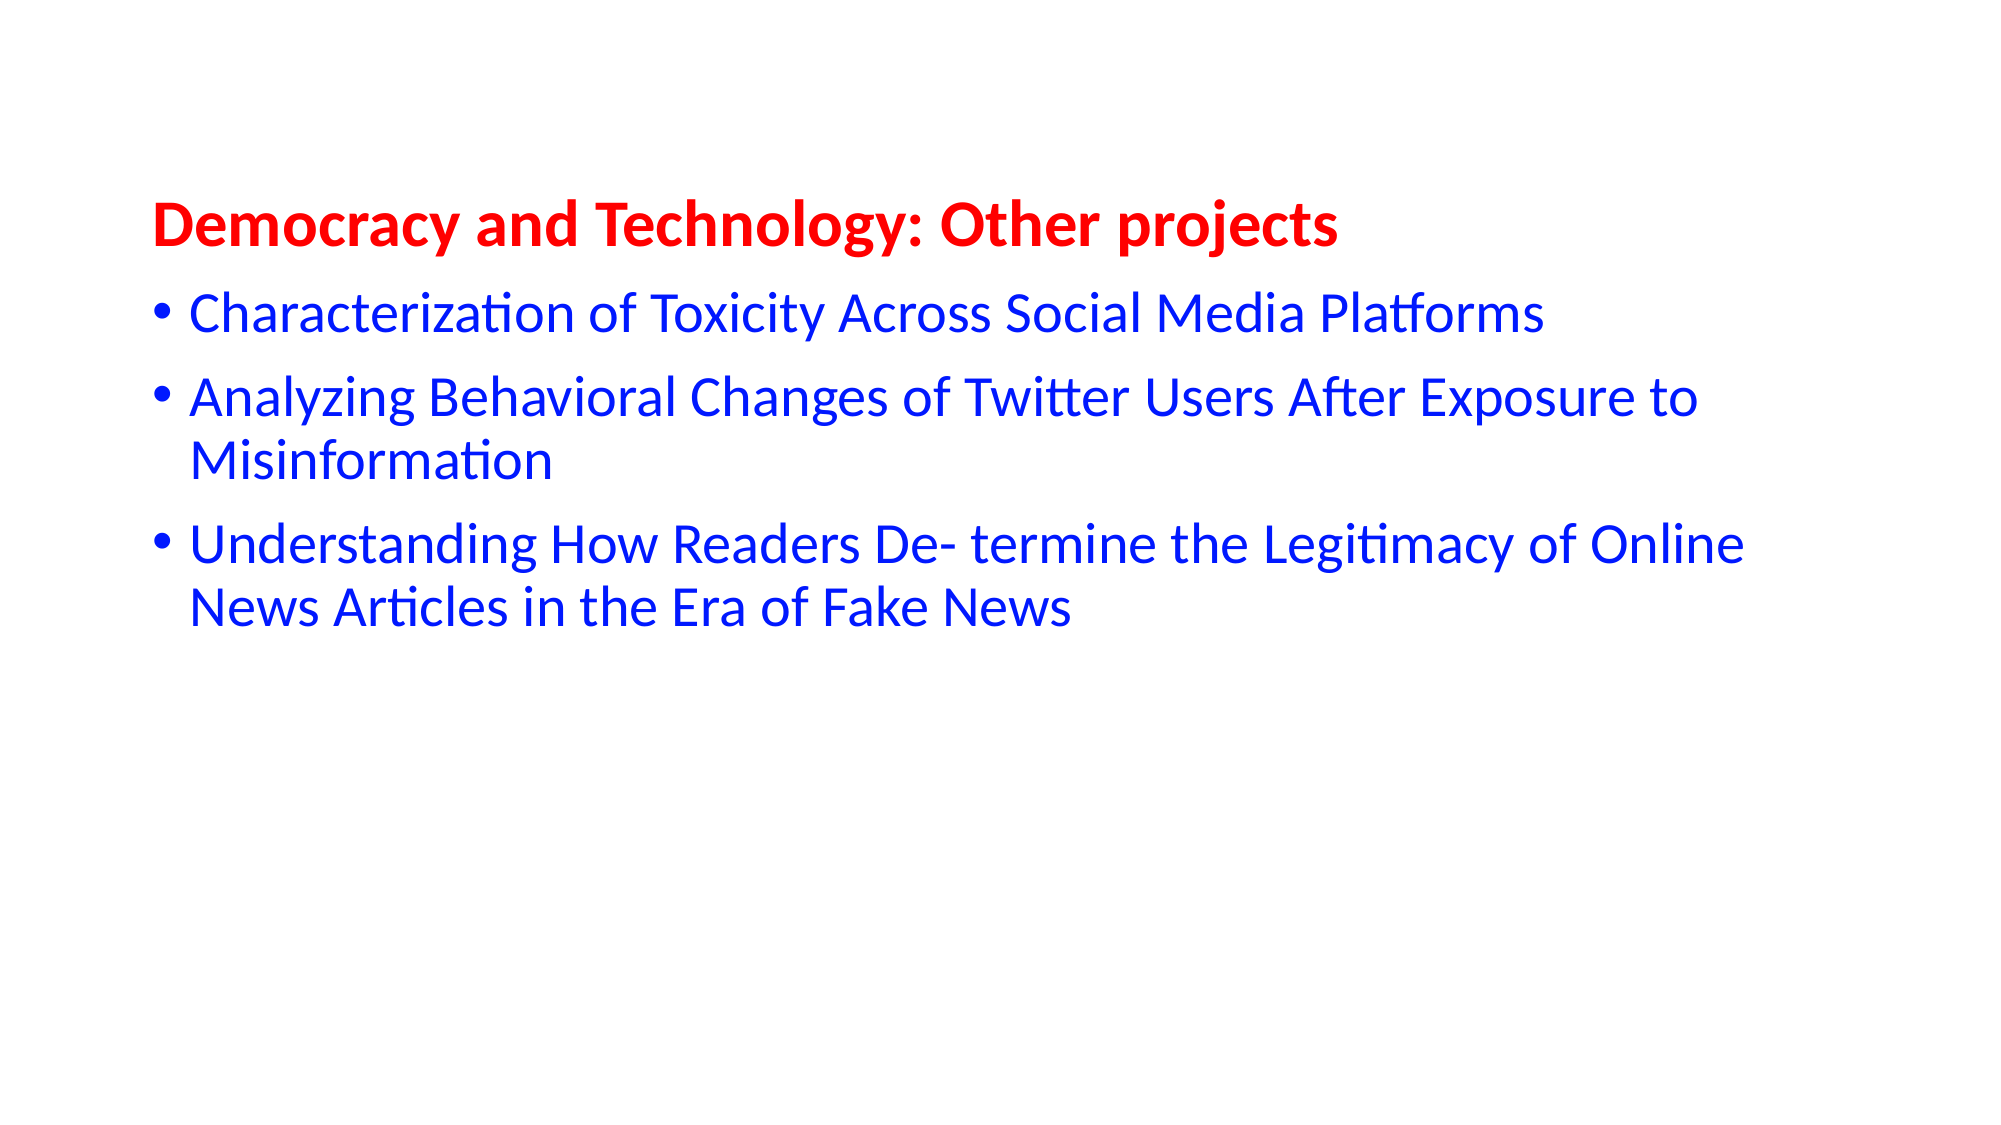

Democracy and Technology: Other projects
Characterization of Toxicity Across Social Media Platforms
Analyzing Behavioral Changes of Twitter Users After Exposure to Misinformation
Understanding How Readers De- termine the Legitimacy of Online News Articles in the Era of Fake News